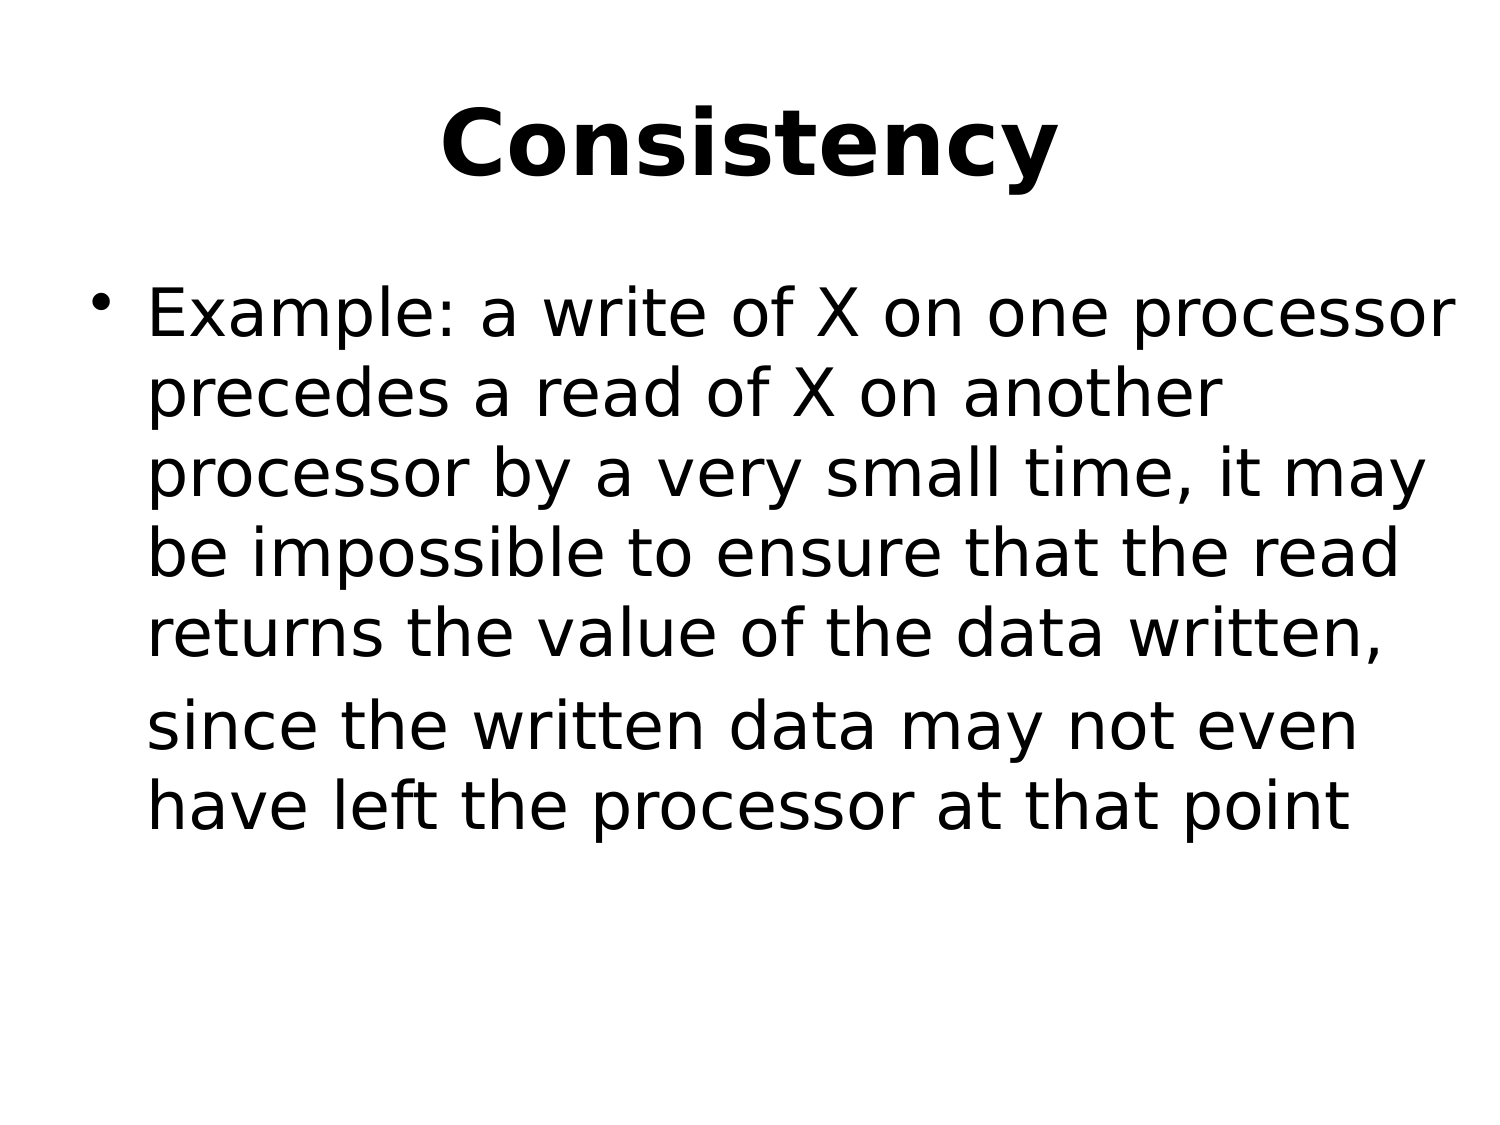

# Consistency
Example: a write of X on one processor precedes a read of X on another processor by a very small time, it may be impossible to ensure that the read returns the value of the data written,
	since the written data may not even have left the processor at that point